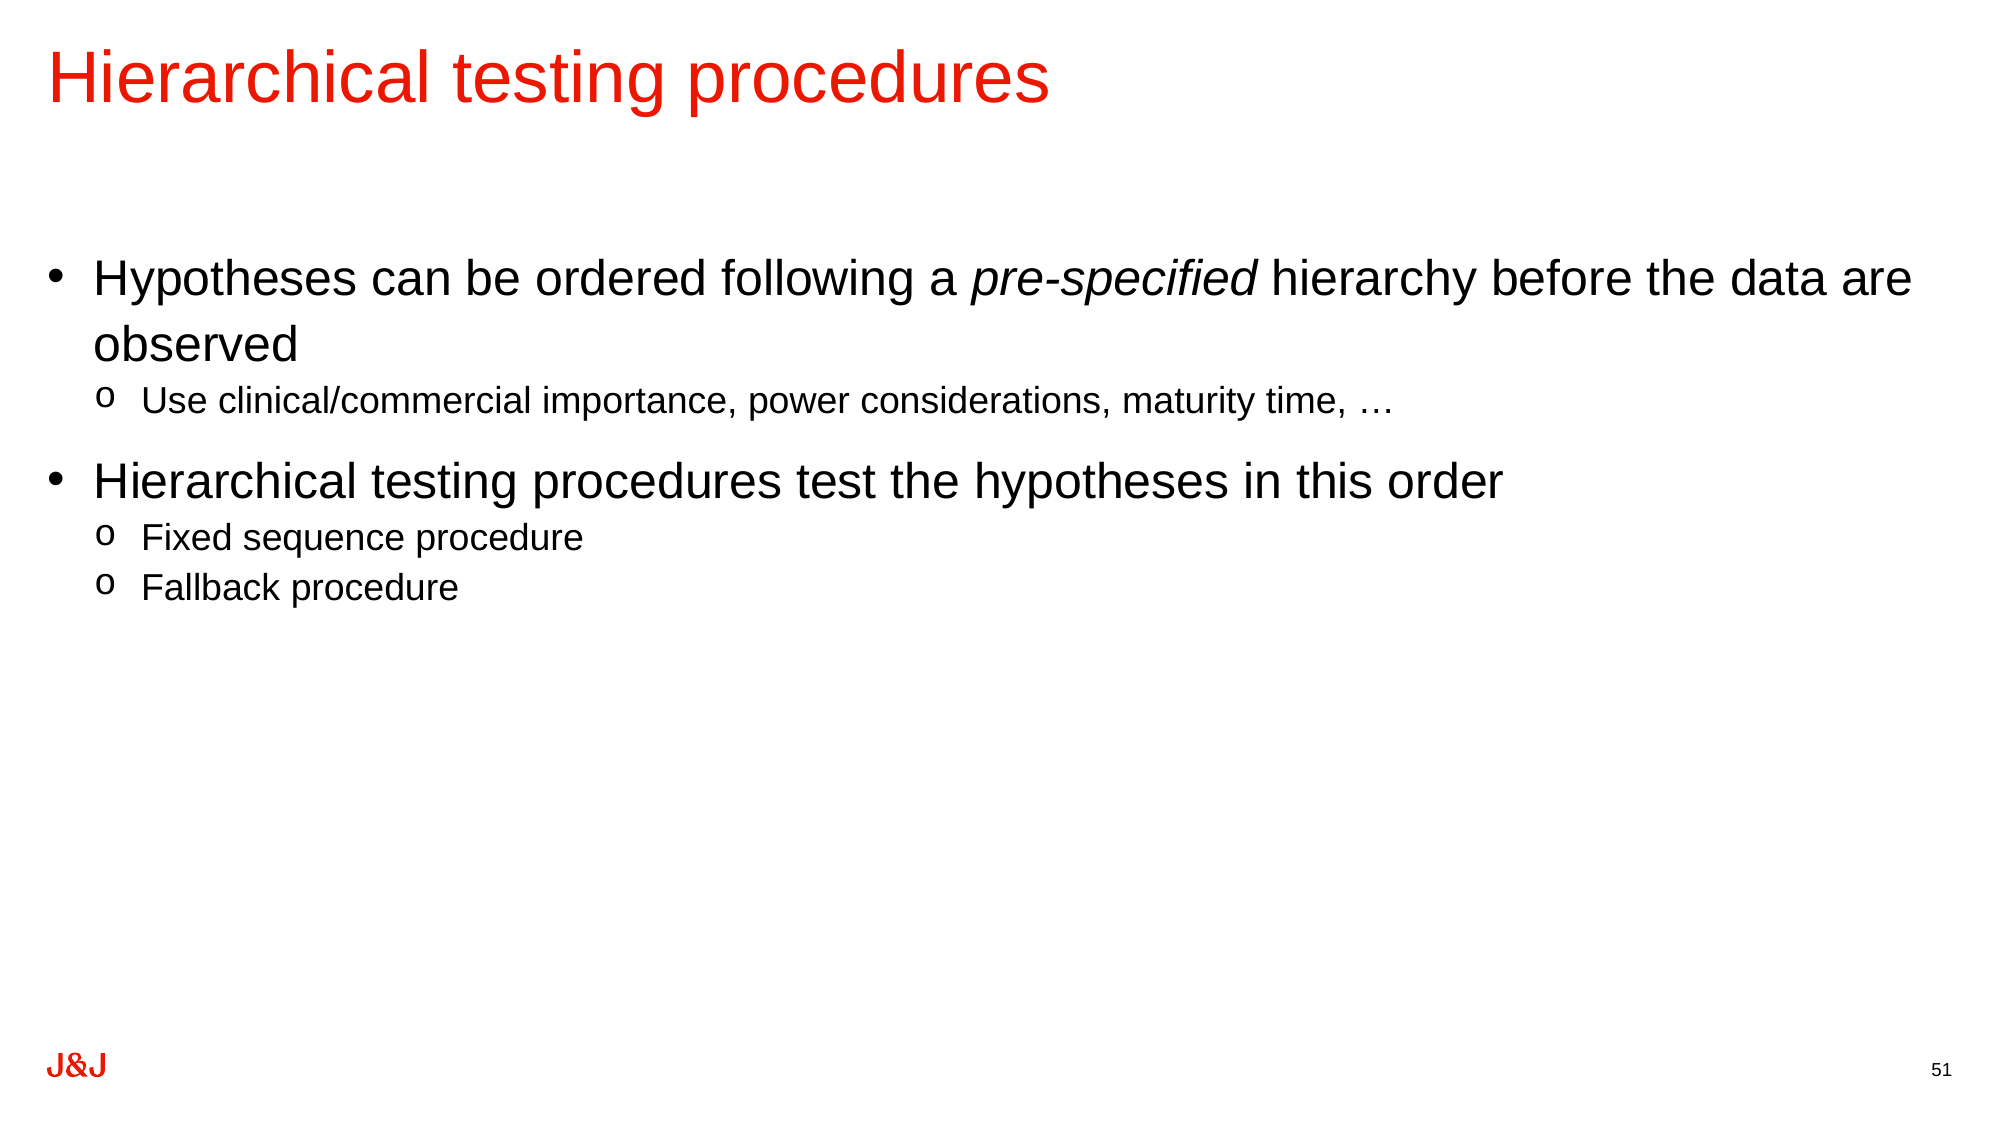

# Hierarchical testing procedures
Hypotheses can be ordered following a pre-specified hierarchy before the data are observed
Use clinical/commercial importance, power considerations, maturity time, …

Hierarchical testing procedures test the hypotheses in this order
Fixed sequence procedure
Fallback procedure
51